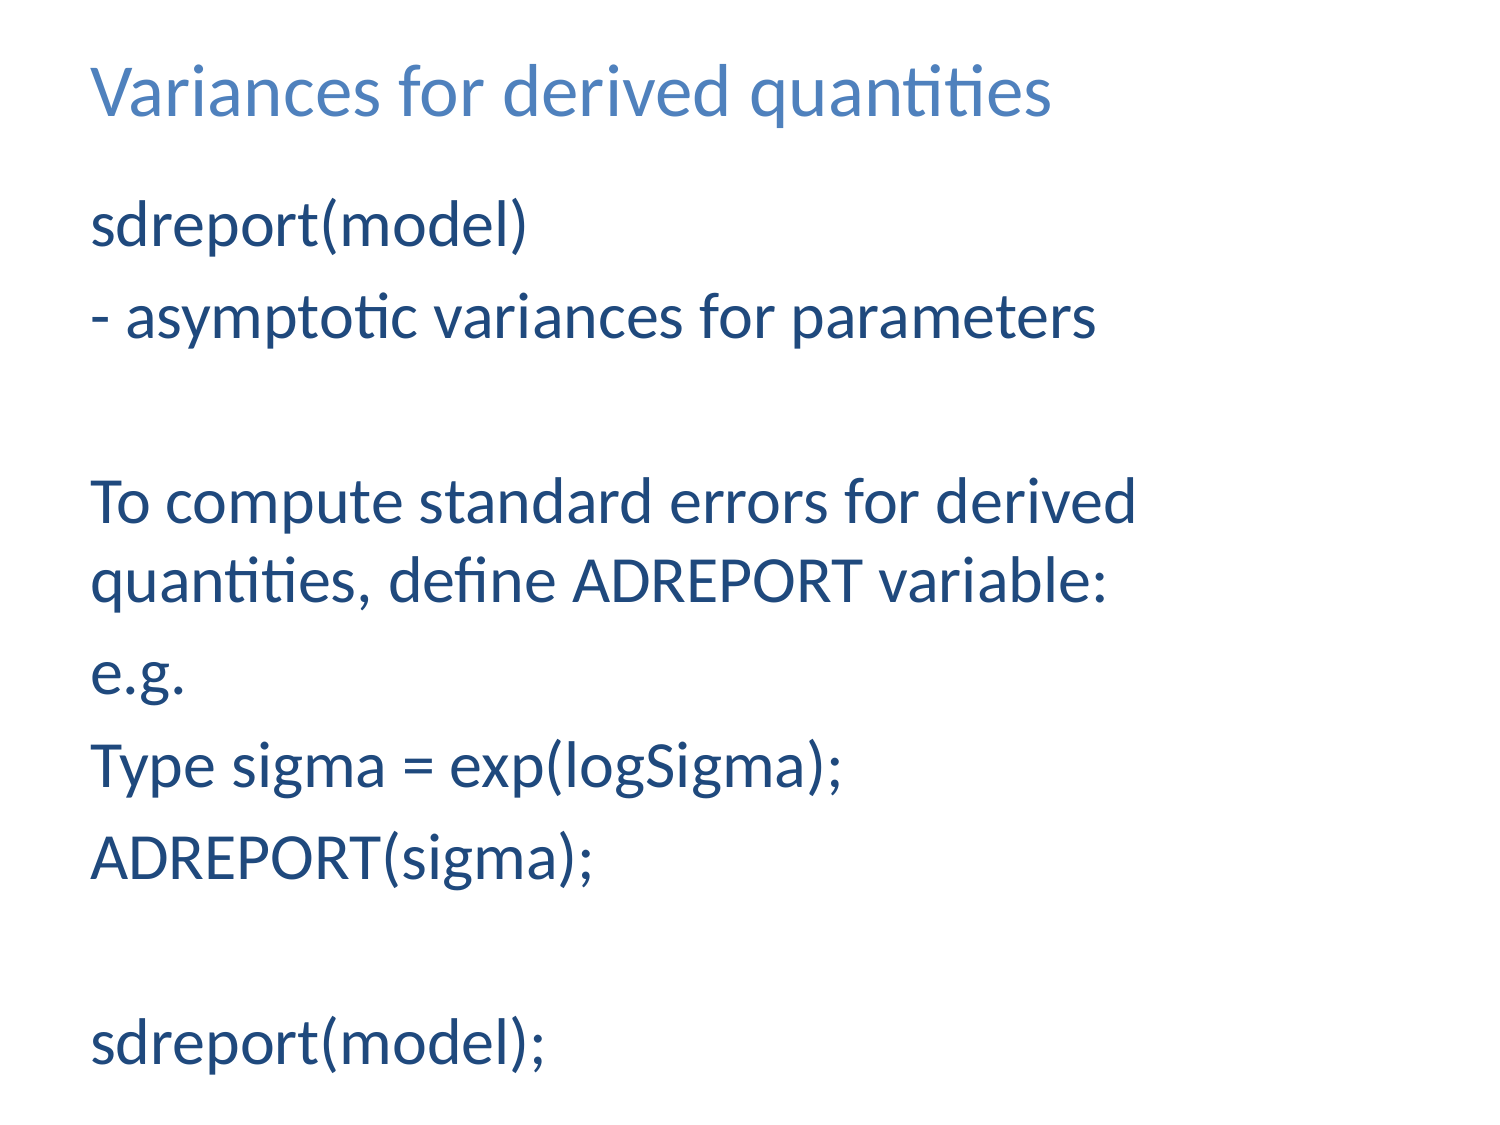

# Variances for derived quantities
sdreport(model)
- asymptotic variances for parameters

To compute standard errors for derived quantities, define ADREPORT variable:
e.g.
Type sigma = exp(logSigma);
ADREPORT(sigma);

sdreport(model);